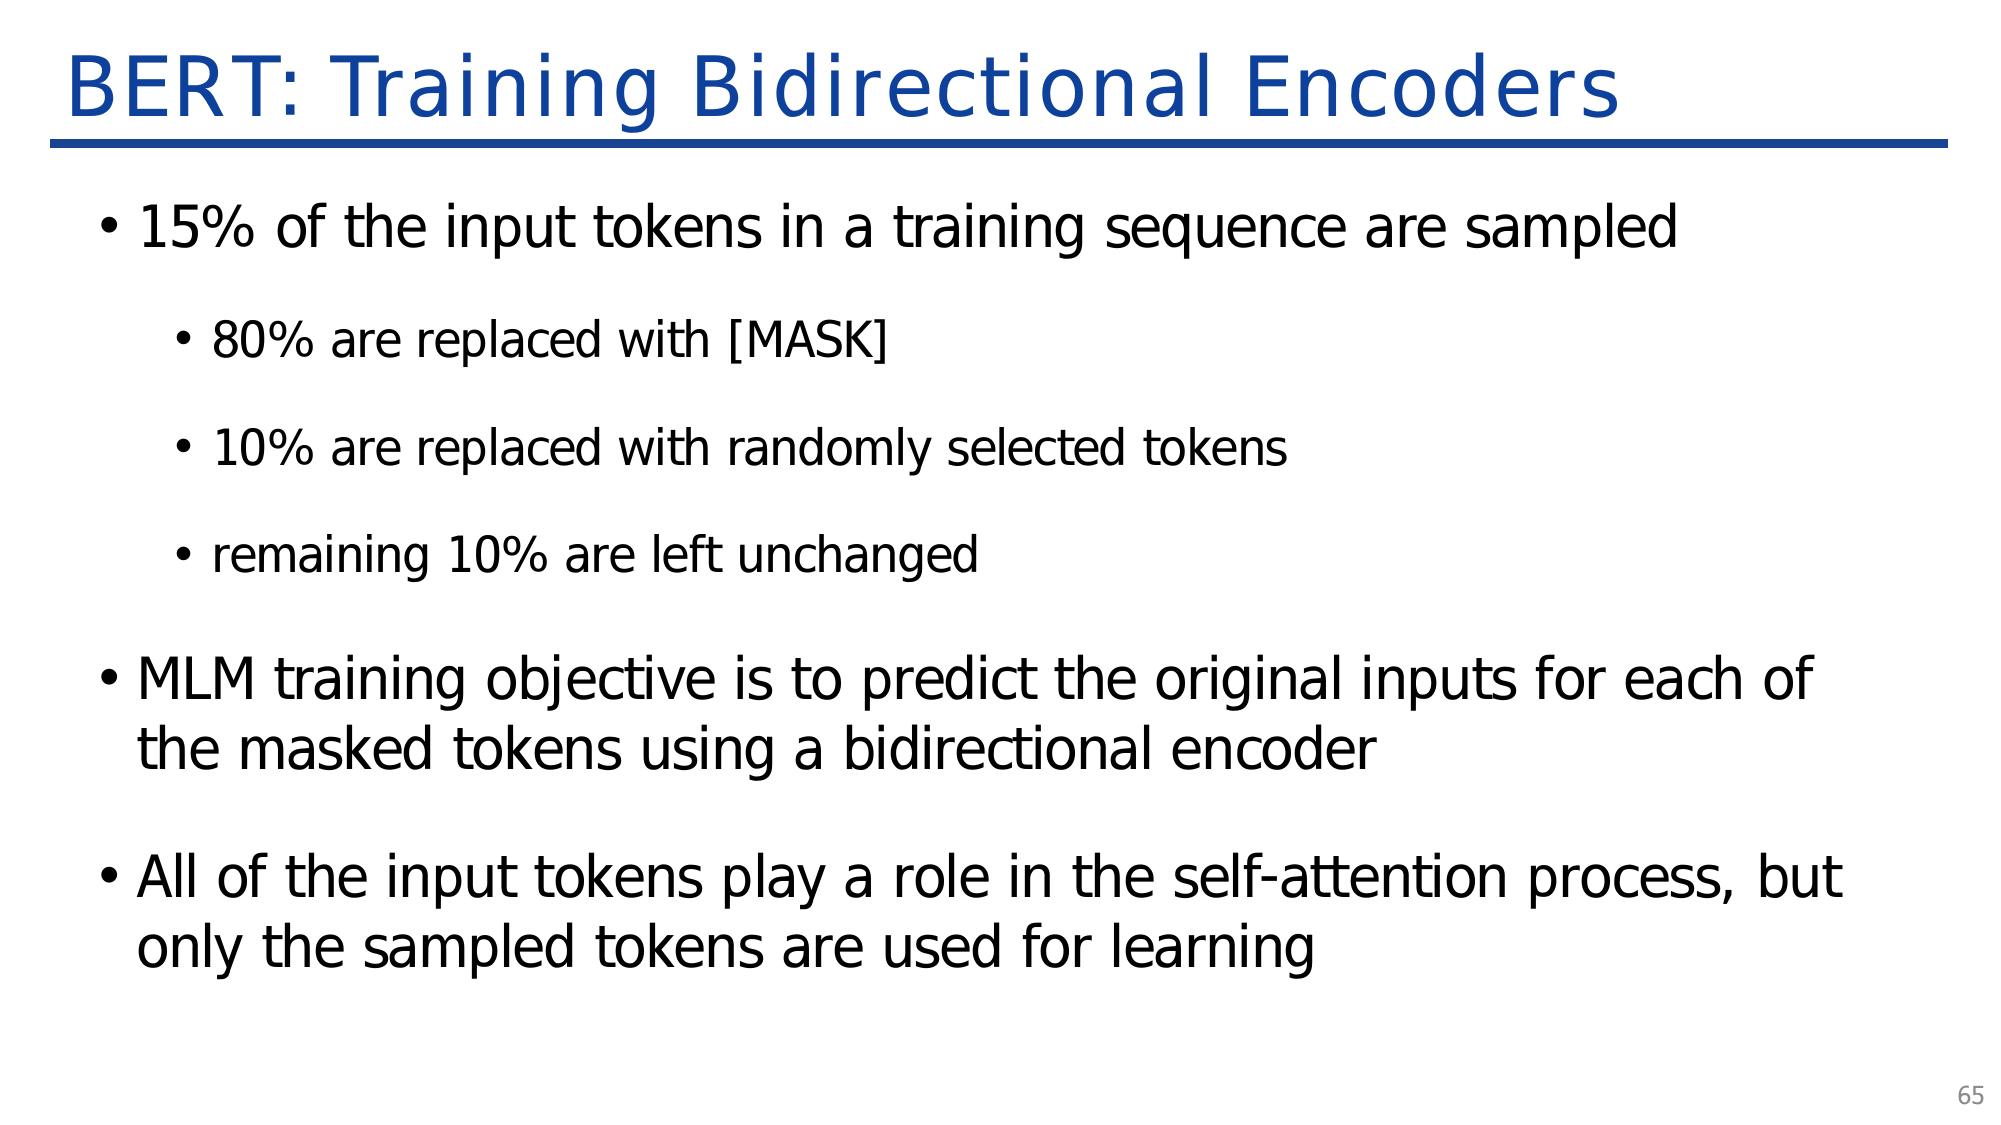

# BERT: Training Bidirectional Encoders
15% of the input tokens in a training sequence are sampled
80% are replaced with [MASK]
10% are replaced with randomly selected tokens
remaining 10% are left unchanged
MLM training objective is to predict the original inputs for each of the masked tokens using a bidirectional encoder
All of the input tokens play a role in the self-attention process, but only the sampled tokens are used for learning
65